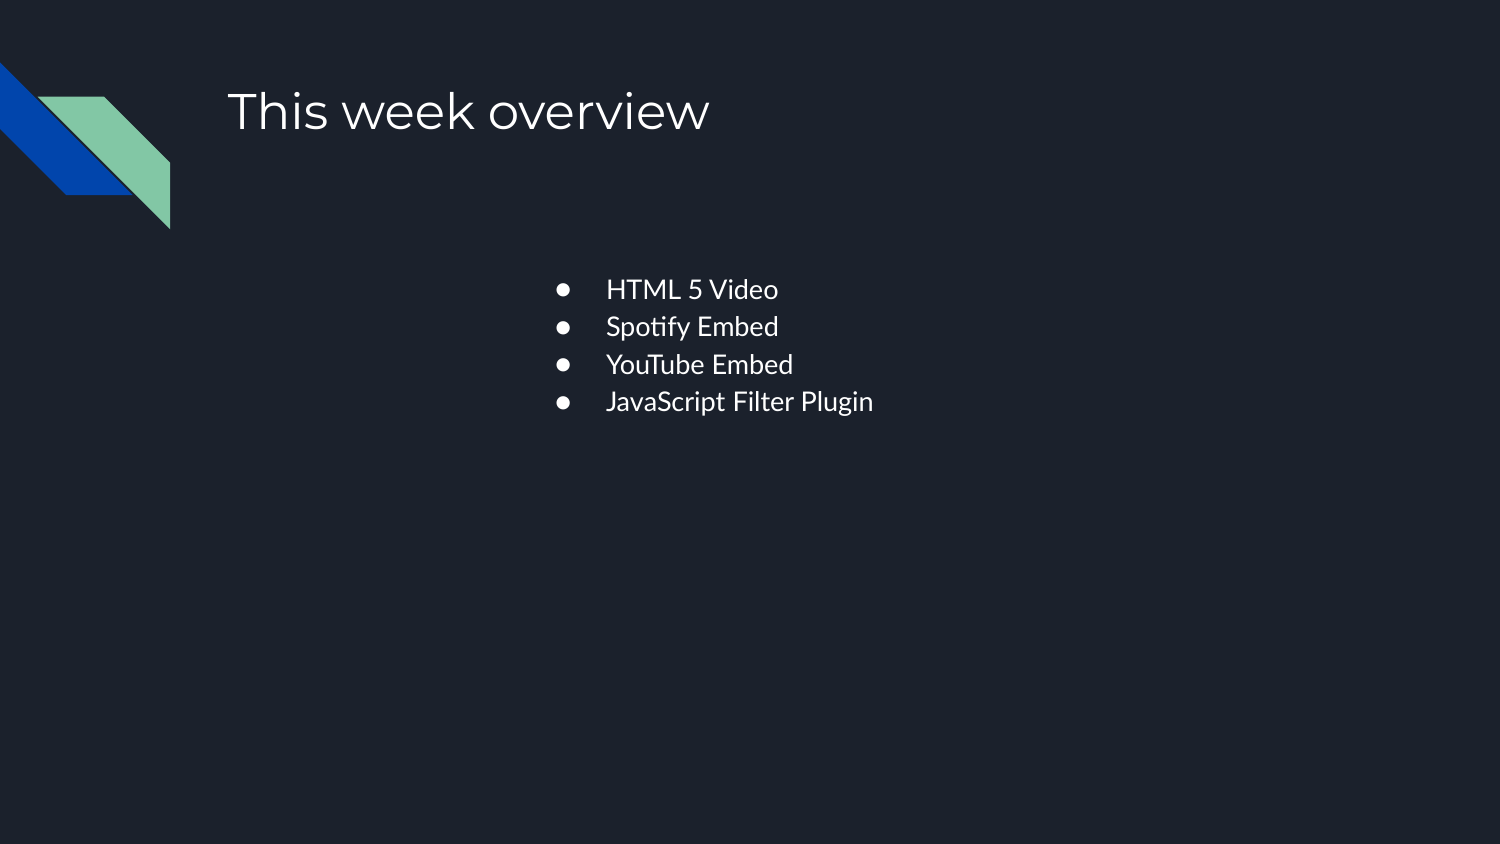

# This week overview
HTML 5 Video
Spotify Embed
YouTube Embed
JavaScript Filter Plugin